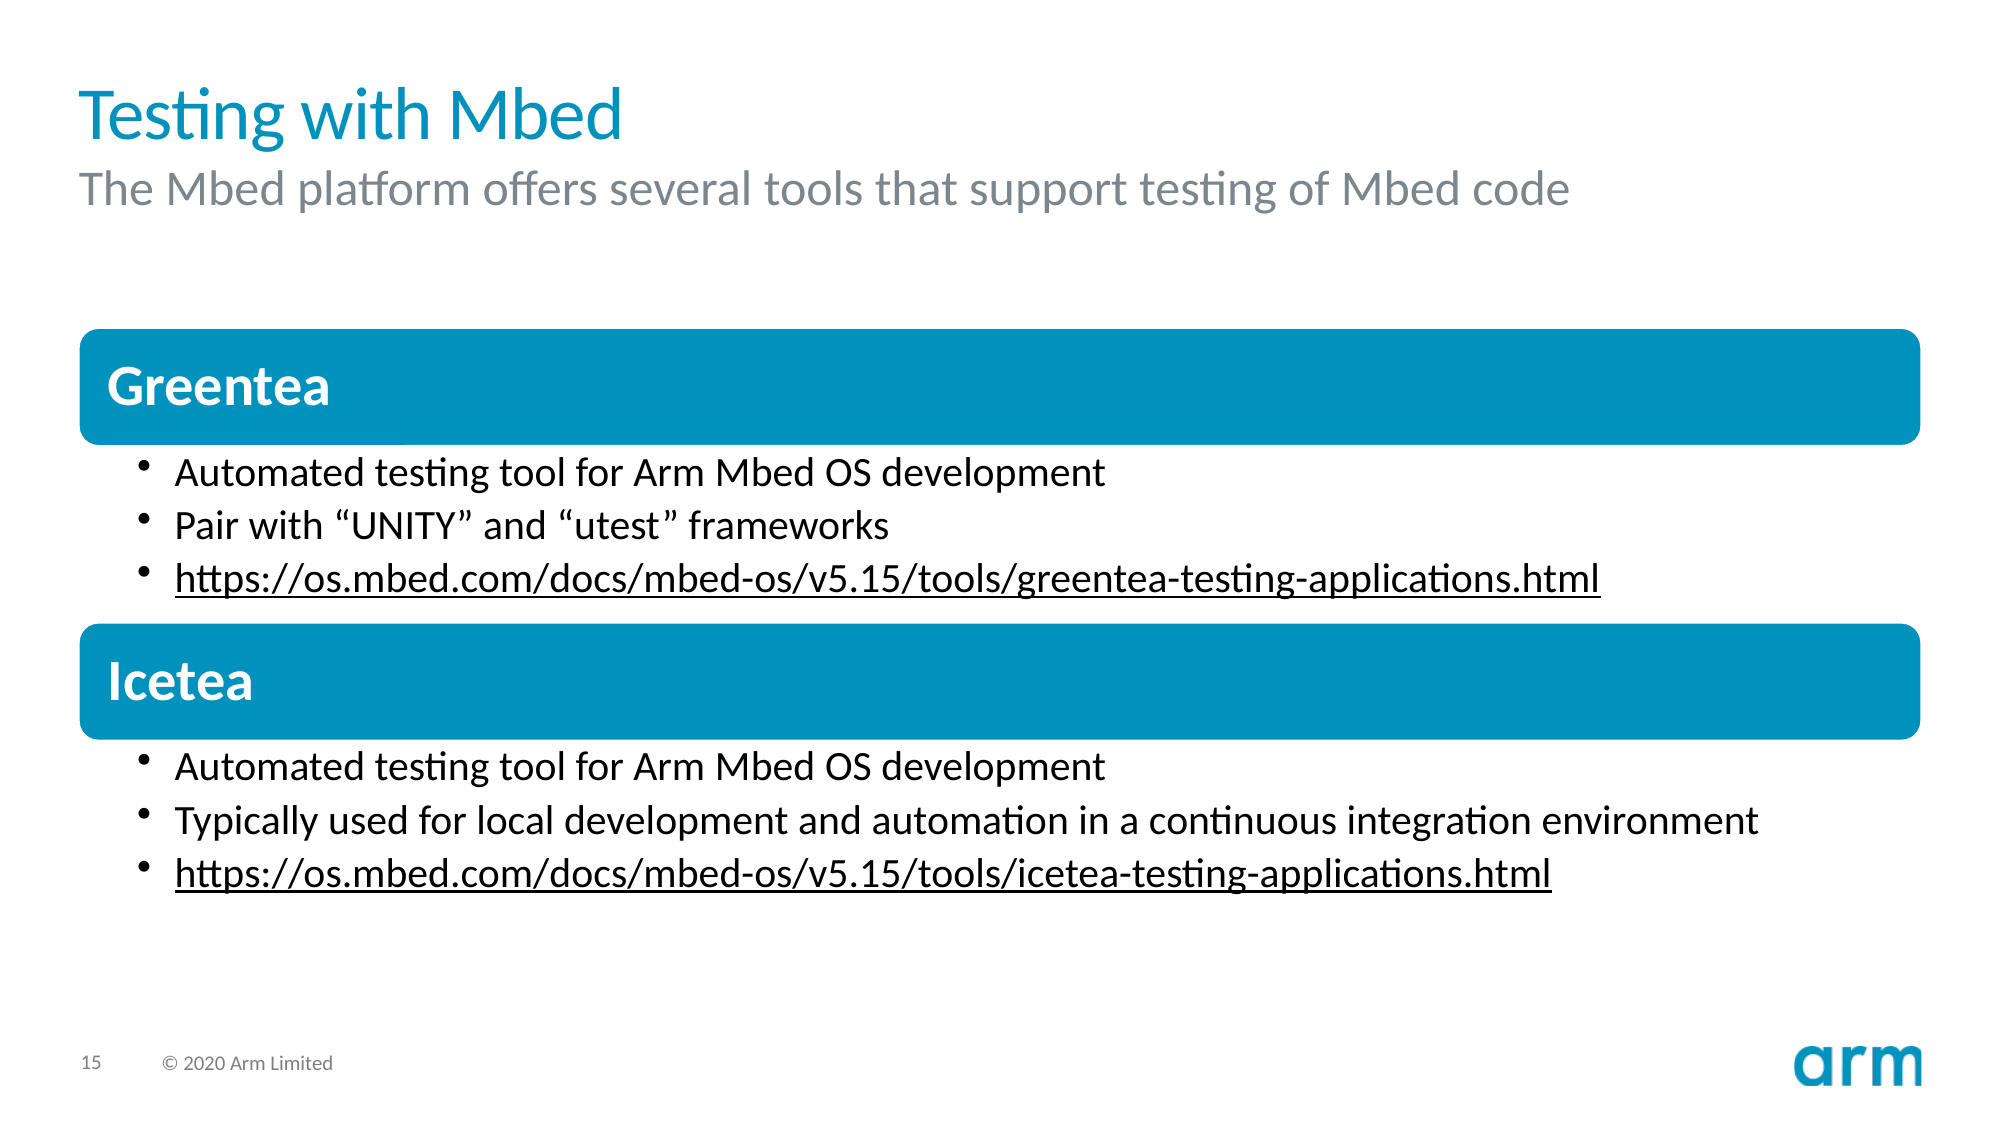

# Testing with Mbed
The Mbed platform offers several tools that support testing of Mbed code​
Greentea​
Automated testing tool for Arm Mbed OS development​
Pair with “UNITY” and “utest” frameworks​
https://os.mbed.com/docs/mbed-os/v5.15/tools/greentea-testing-applications.html​
Icetea​
Automated testing tool for Arm Mbed OS development​
Typically used for local development and automation in a continuous integration environment​
https://os.mbed.com/docs/mbed-os/v5.15/tools/icetea-testing-applications.html​